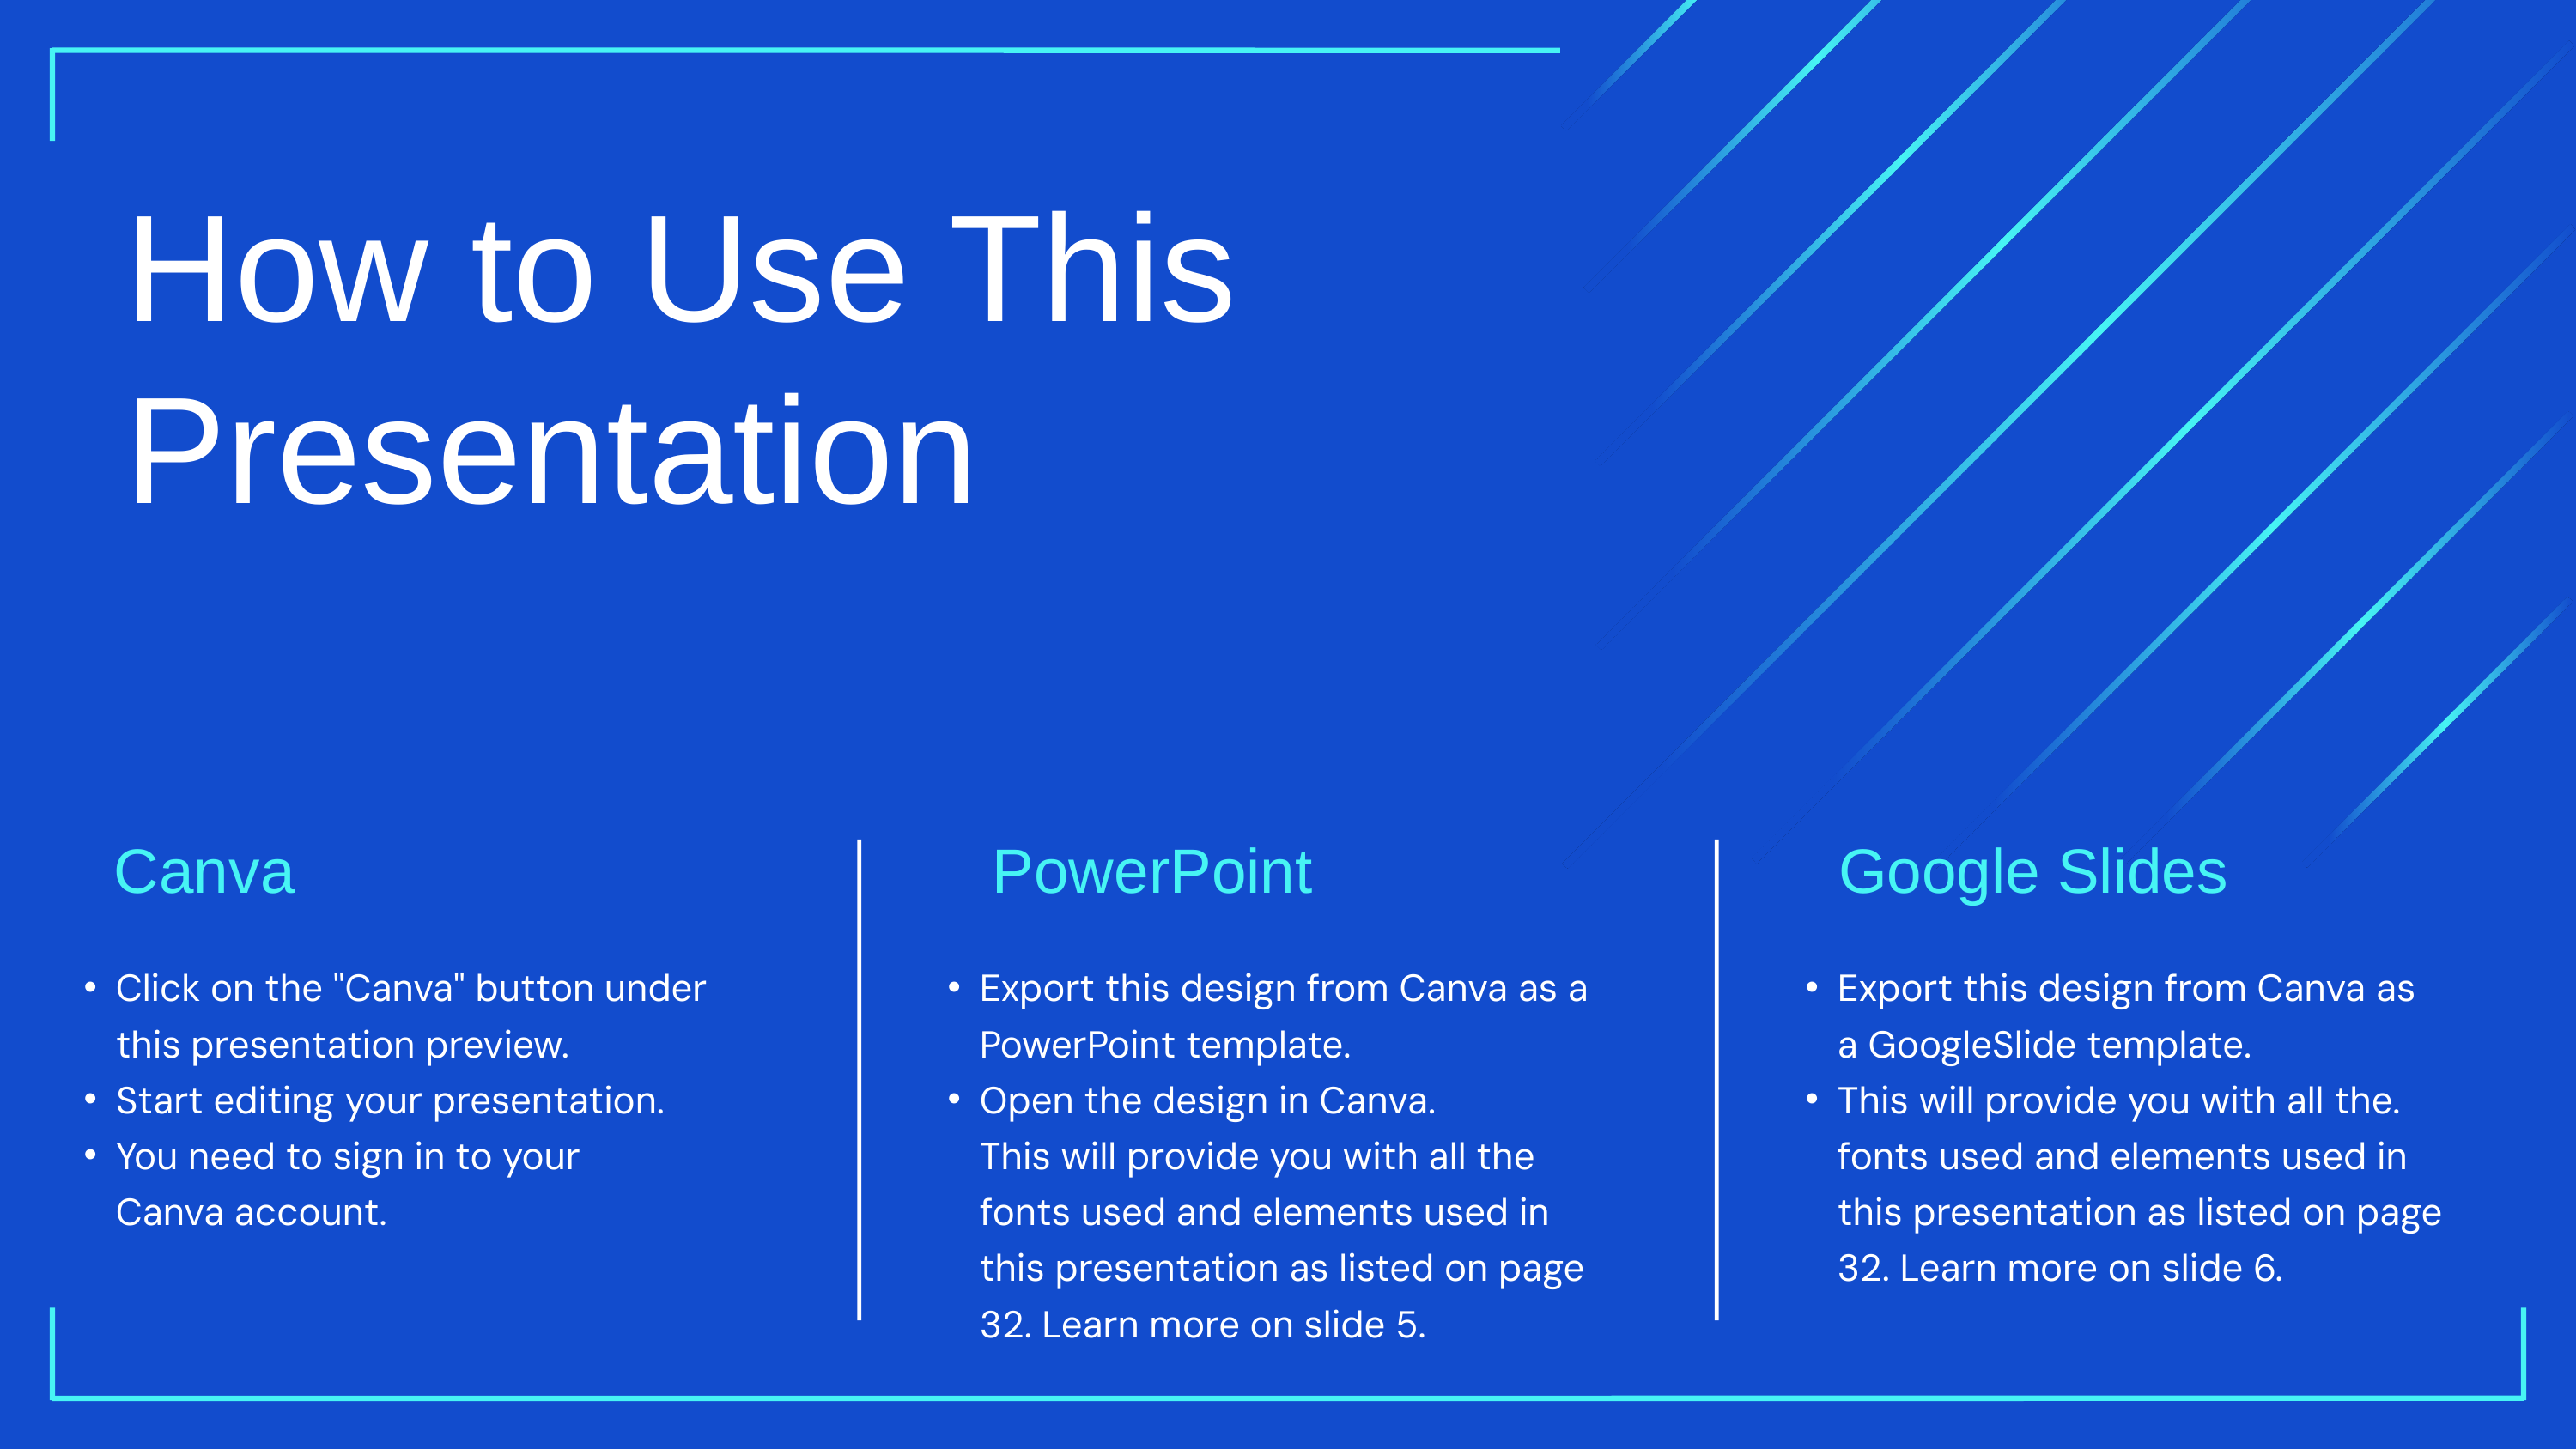

How to Use This Presentation
Canva
Click on the "Canva" button under this presentation preview.
Start editing your presentation.
You need to sign in to your         Canva account.

PowerPoint
Export this design from Canva as a PowerPoint template.
Open the design in Canva.              This will provide you with all the    fonts used and elements used in    this presentation as listed on page 32. Learn more on slide 5.
Google Slides
Export this design from Canva as       a GoogleSlide template.
This will provide you with all the.  fonts used and elements used in    this presentation as listed on page 32. Learn more on slide 6.